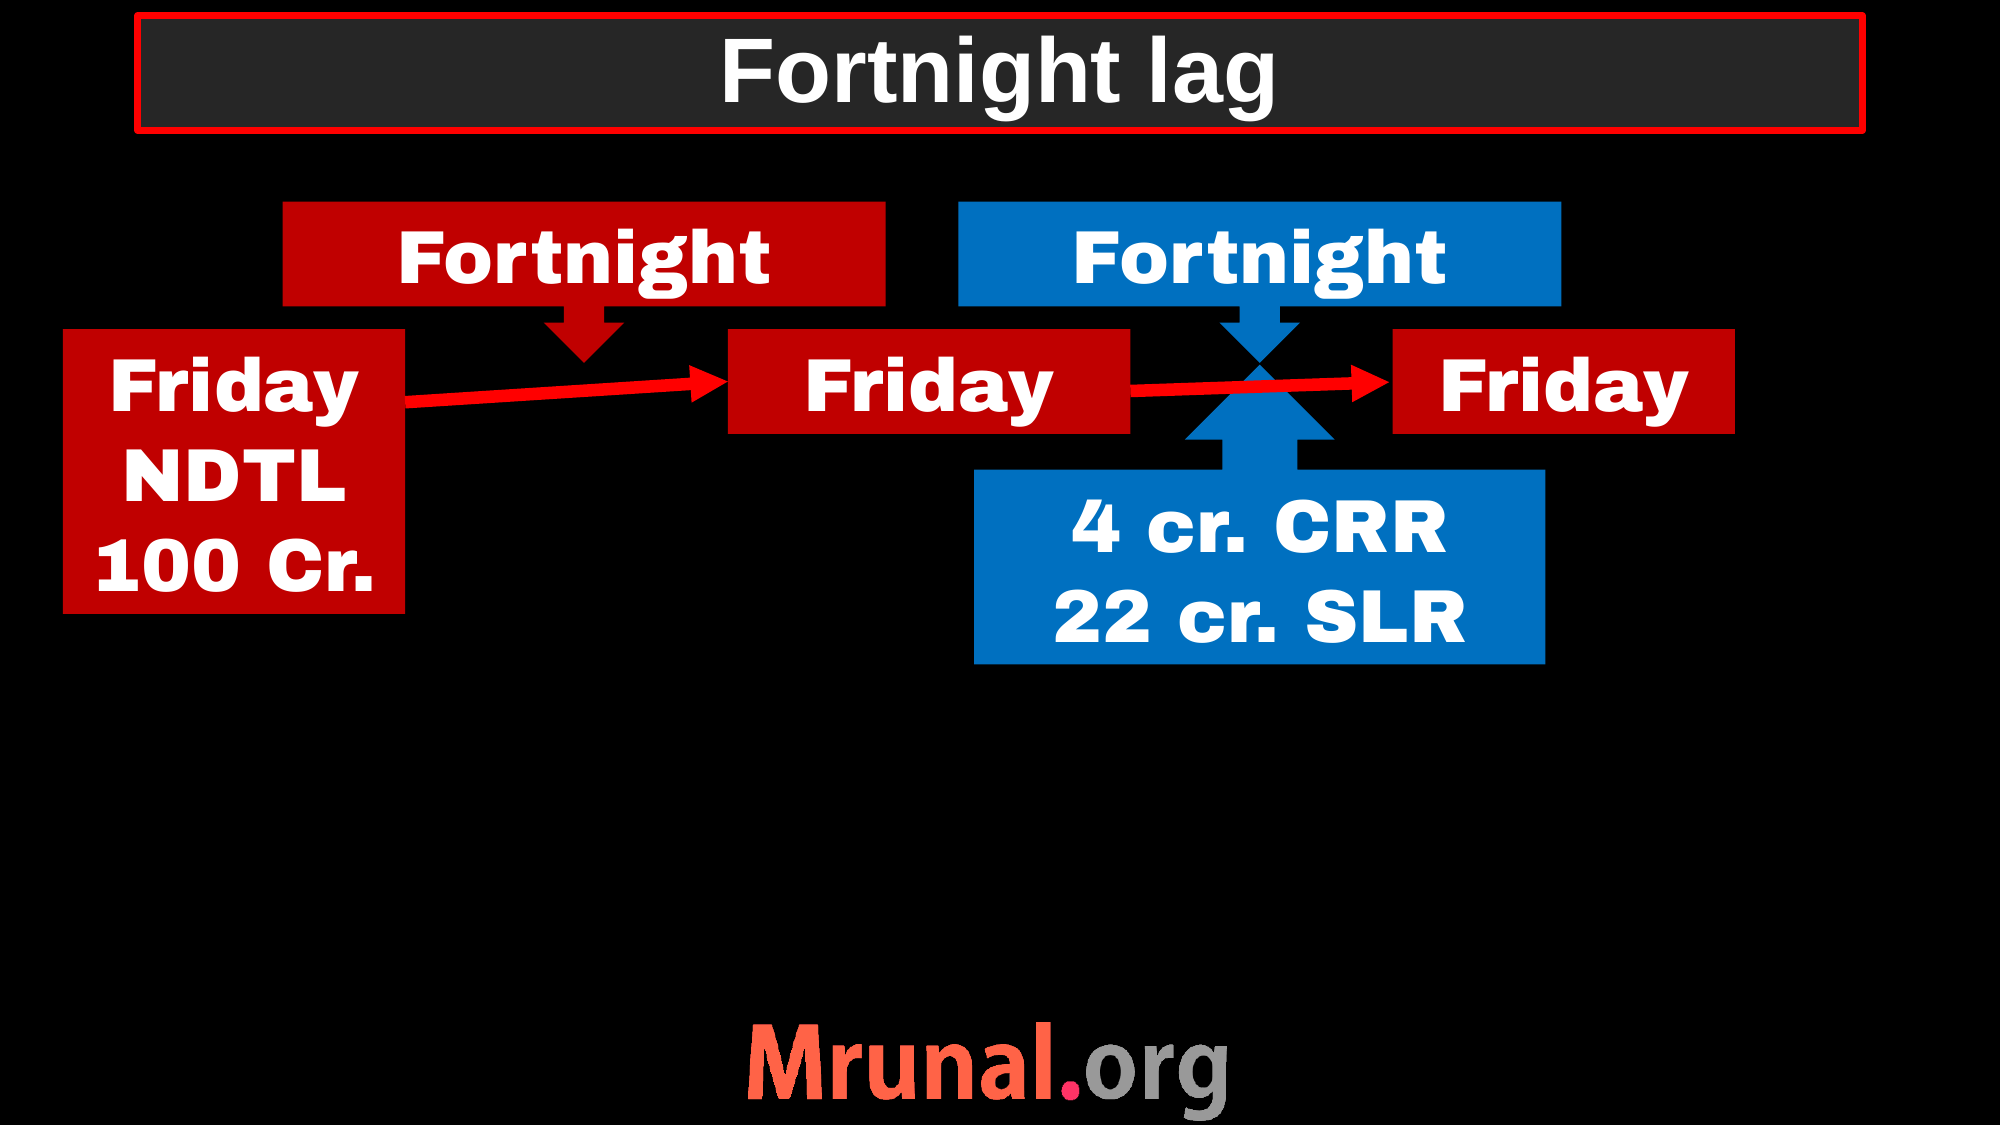

# Fortnight lag
Fortnight
Fortnight
Friday
NDTL
100 Cr.
Friday
Friday
4 cr. CRR
22 cr. SLR